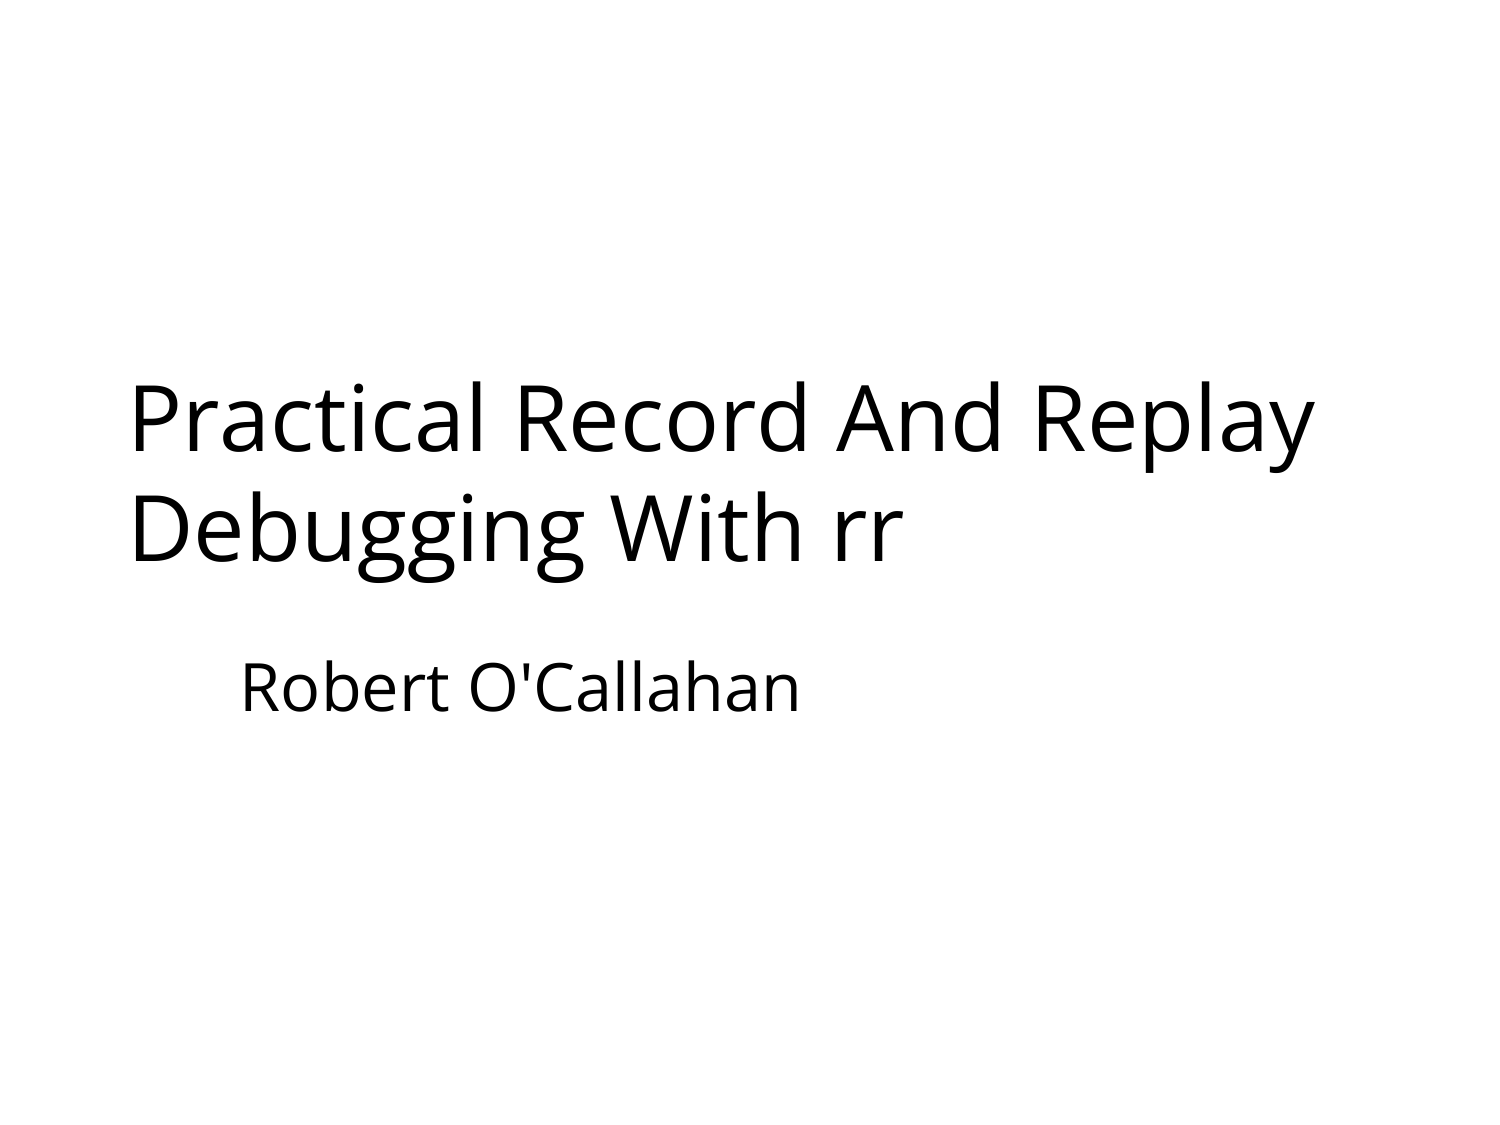

Practical Record And Replay Debugging With rr
Robert O'Callahan